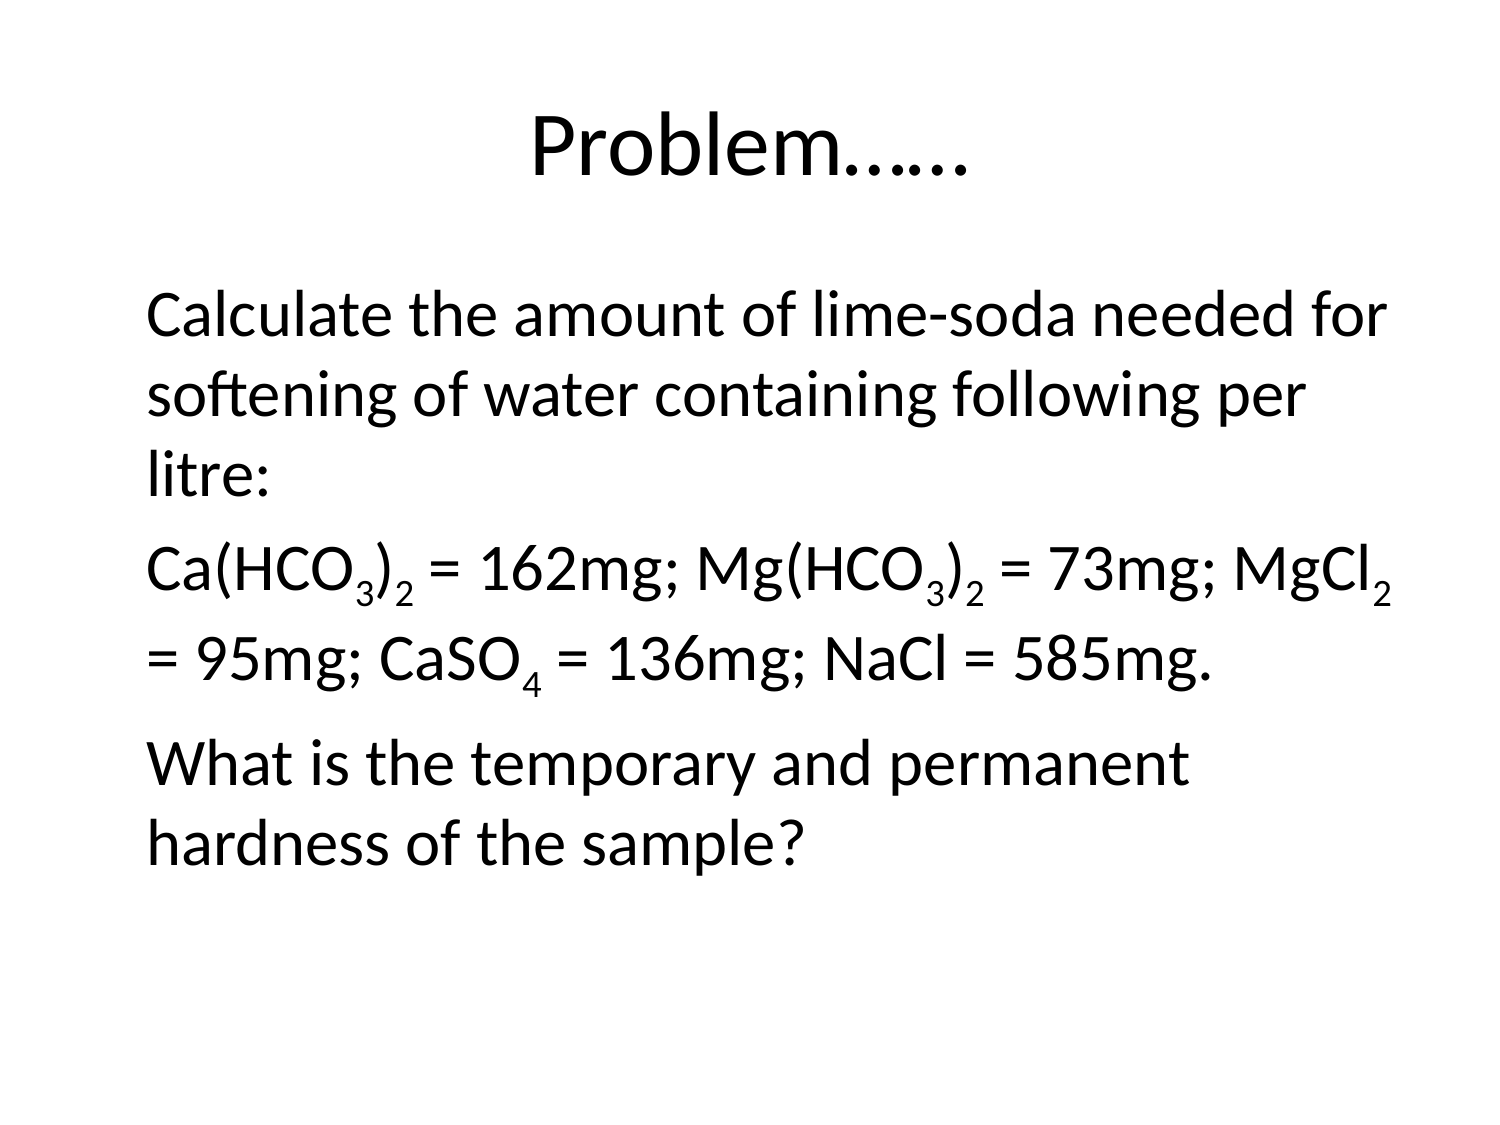

# Problem……
	Calculate the amount of lime-soda needed for softening of water containing following per litre:
	Ca(HCO3)2 = 162mg; Mg(HCO3)2 = 73mg; MgCl2 = 95mg; CaSO4 = 136mg; NaCl = 585mg.
	What is the temporary and permanent hardness of the sample?